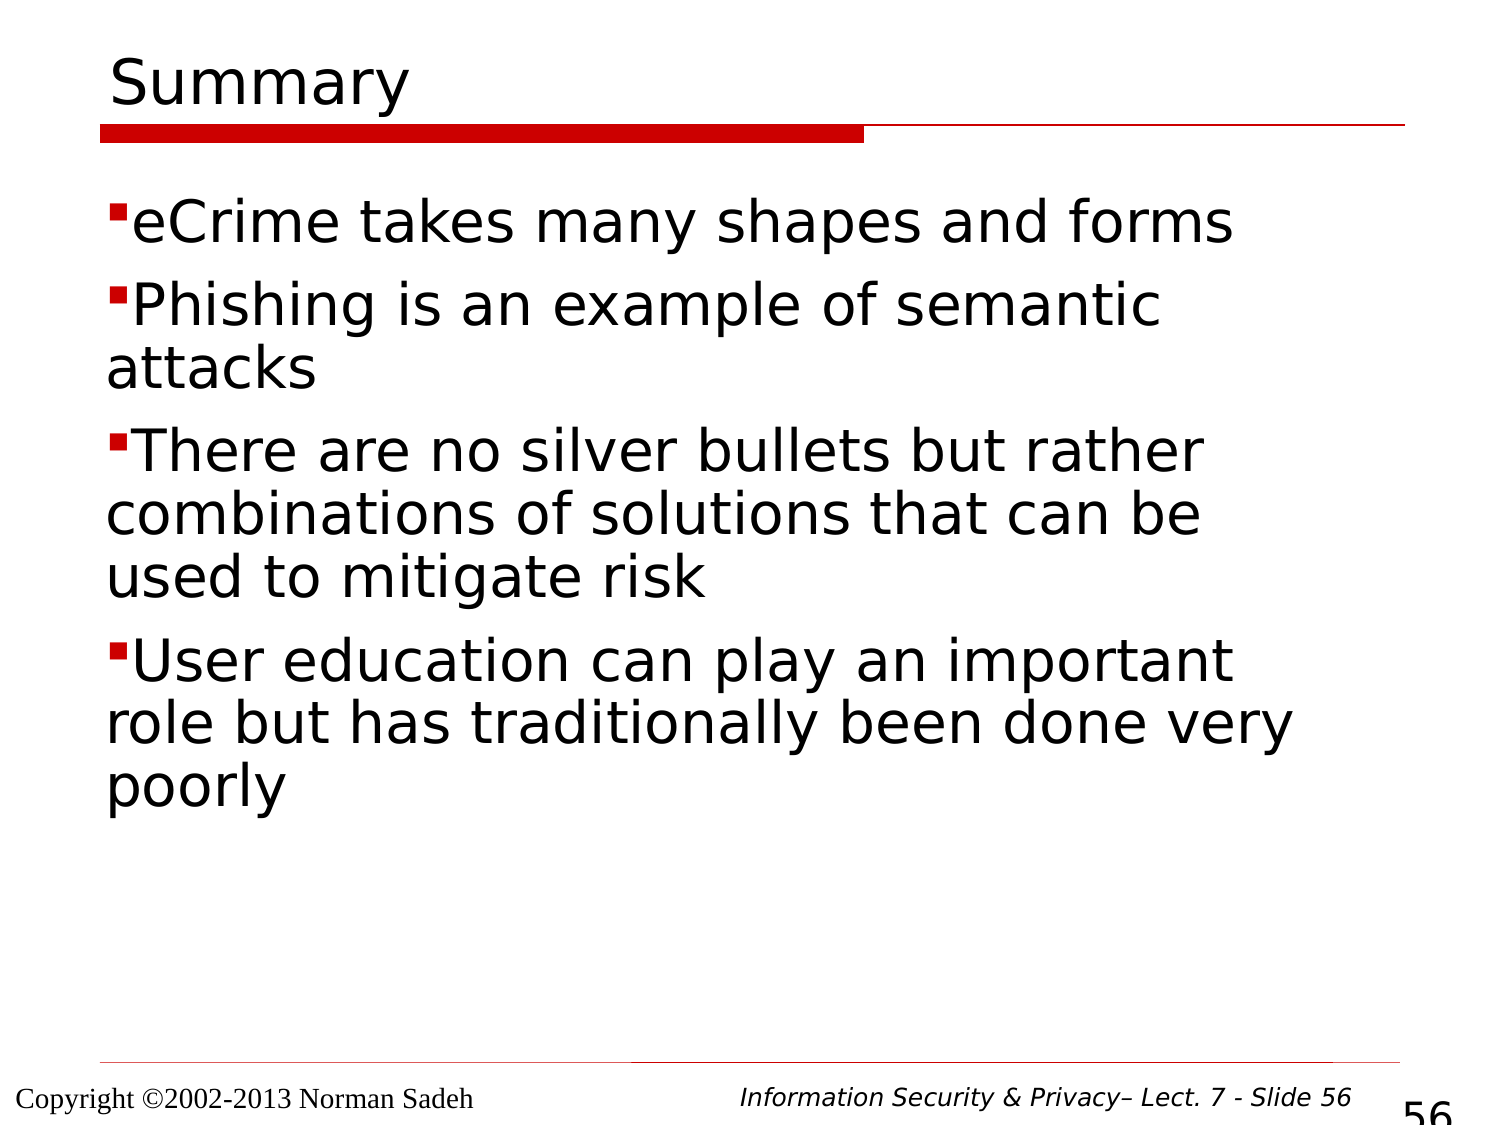

# Summary
eCrime takes many shapes and forms
Phishing is an example of semantic attacks
There are no silver bullets but rather combinations of solutions that can be used to mitigate risk
User education can play an important role but has traditionally been done very poorly
56